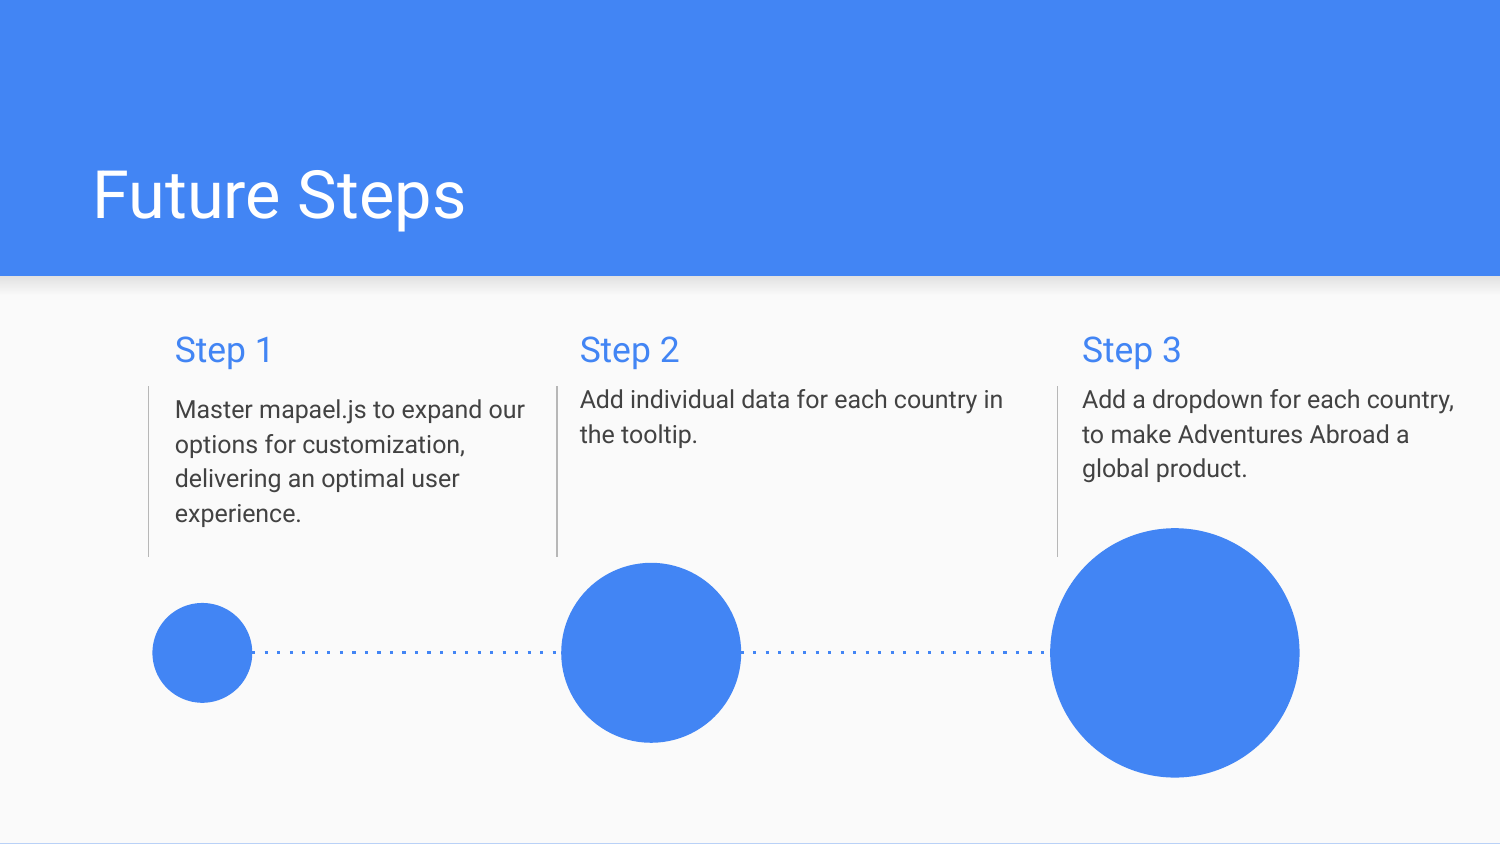

# Future Steps
Step 3
Step 2
Step 1
Add individual data for each country in the tooltip.
Add a dropdown for each country, to make Adventures Abroad a global product.
Master mapael.js to expand our options for customization, delivering an optimal user experience.